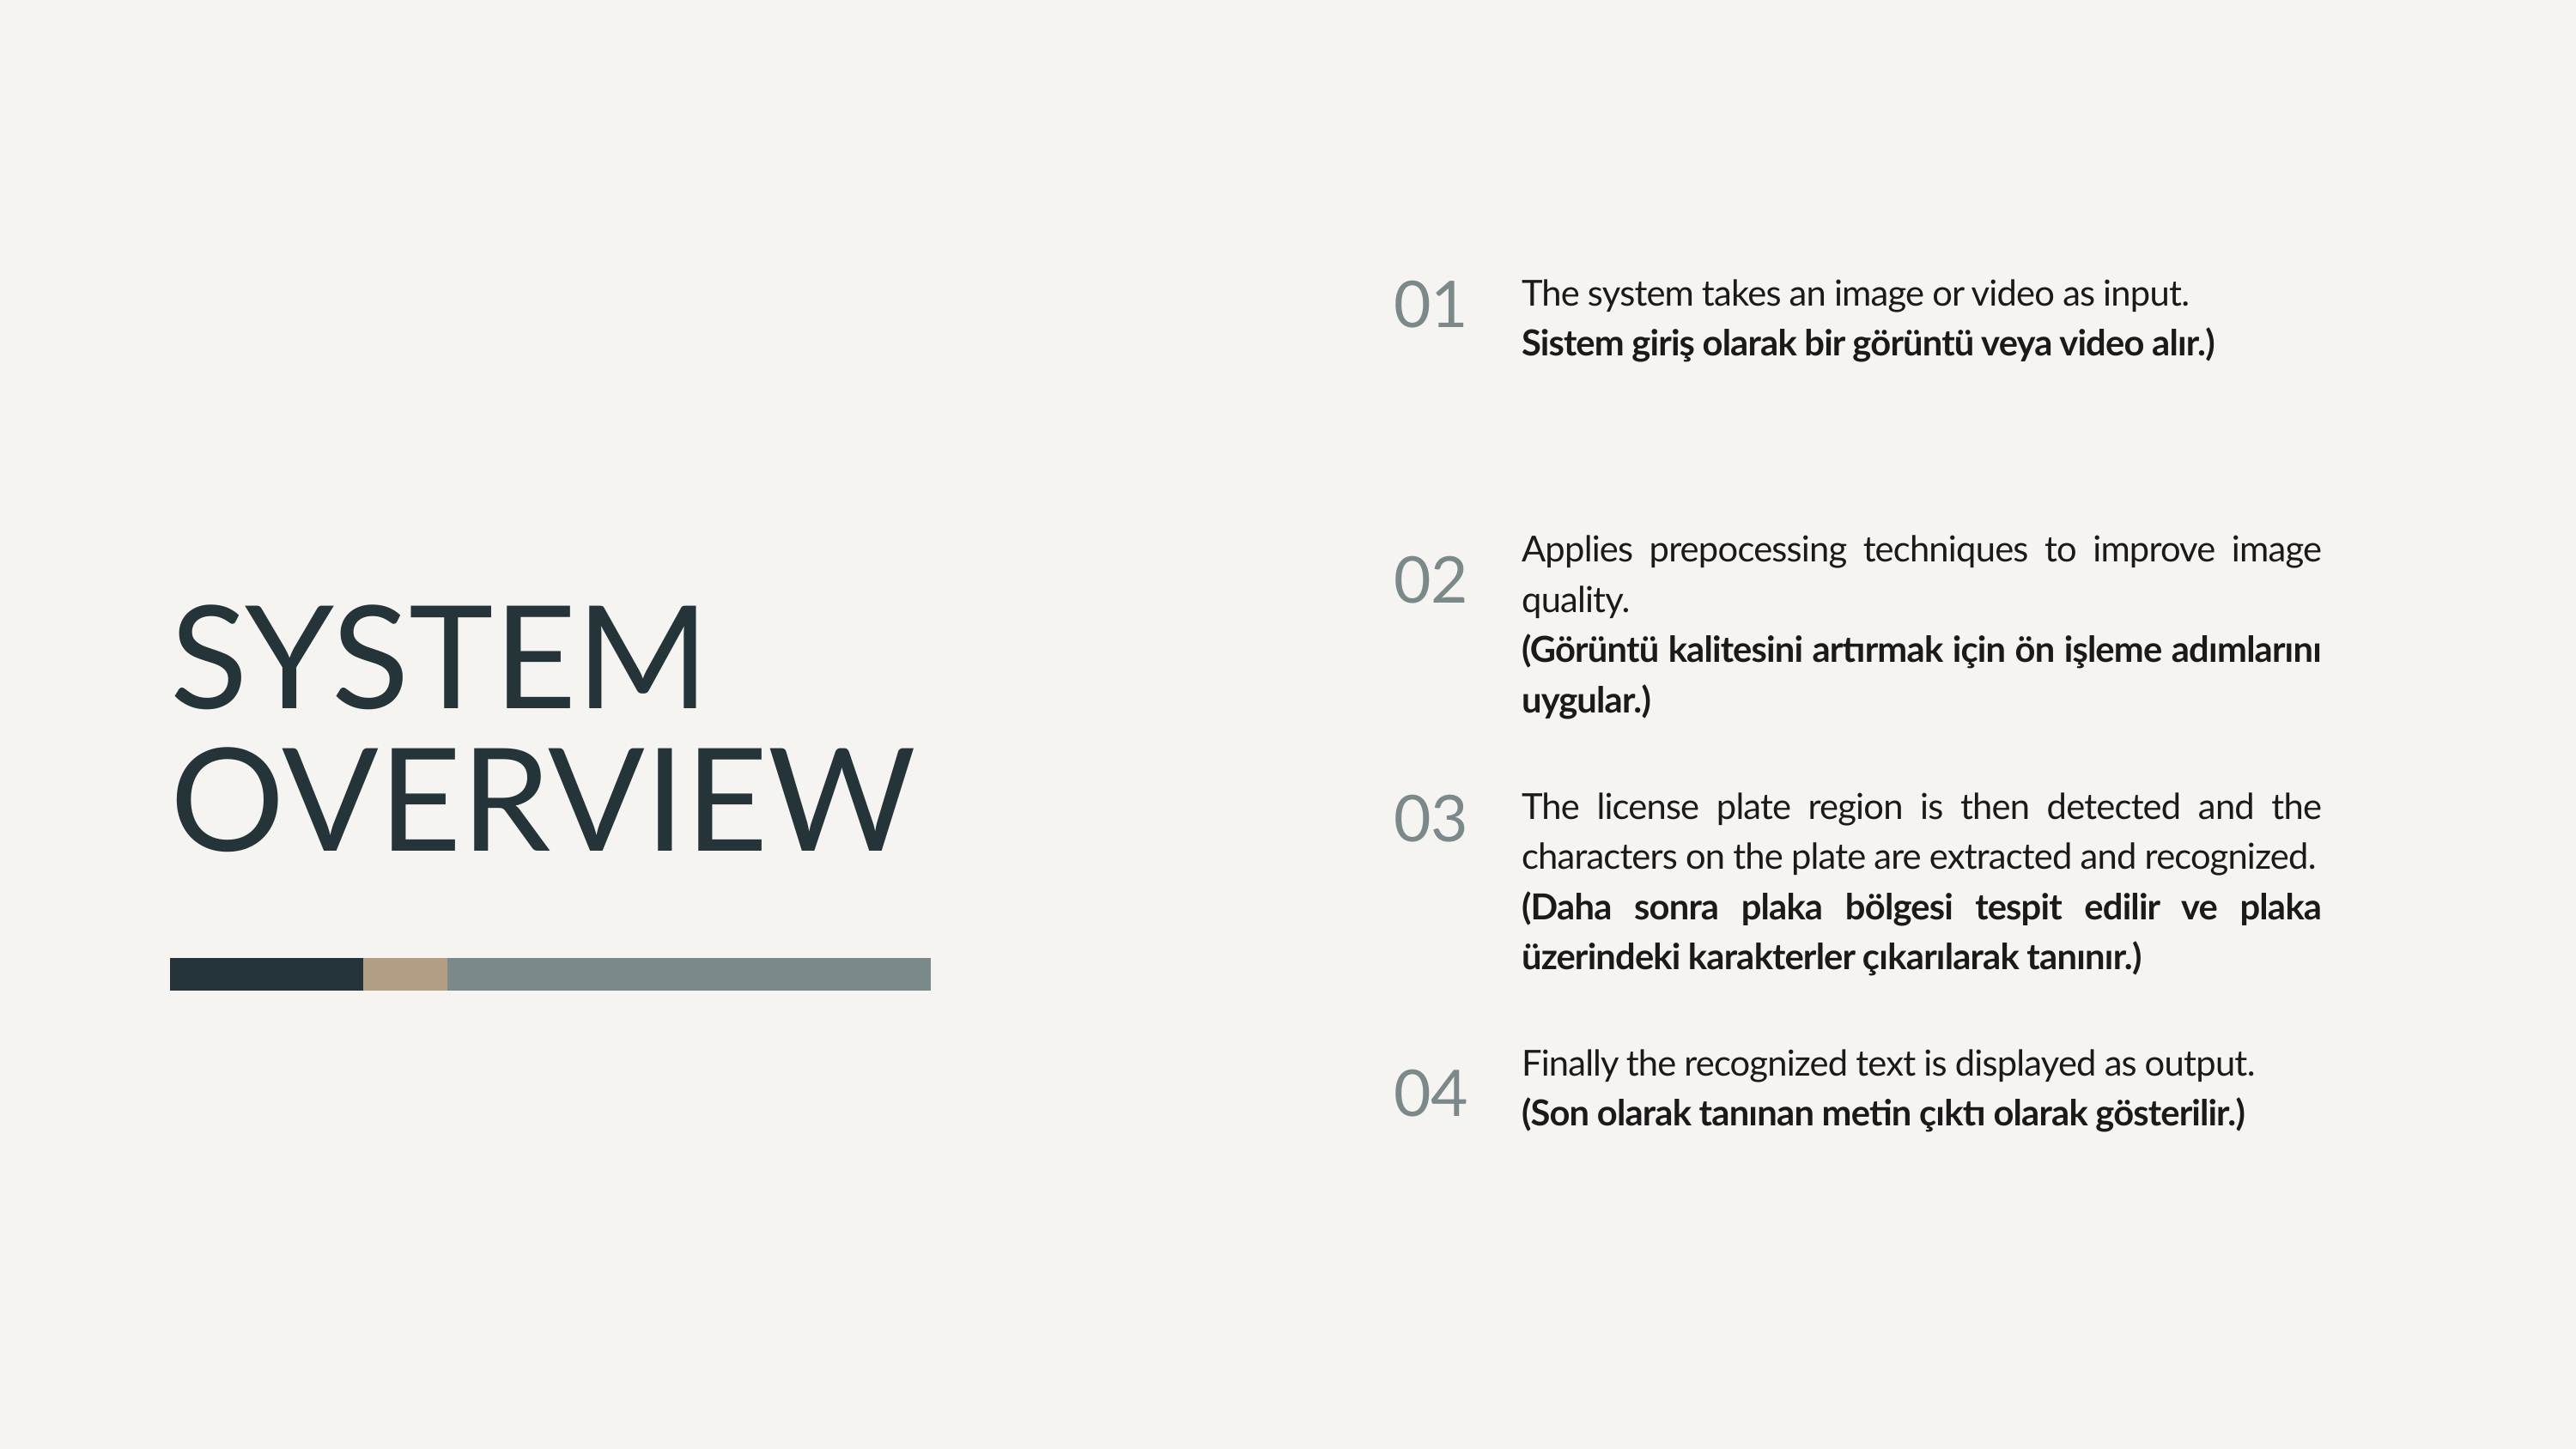

The system takes an image or video as input.
Sistem giriş olarak bir görüntü veya video alır.)
01
Applies prepocessing techniques to improve image quality.
(Görüntü kalitesini artırmak için ön işleme adımlarını uygular.)
02
SYSTEM OVERVIEW

The license plate region is then detected and the characters on the plate are extracted and recognized.
(Daha sonra plaka bölgesi tespit edilir ve plaka üzerindeki karakterler çıkarılarak tanınır.)
03
Finally the recognized text is displayed as output.
(Son olarak tanınan metin çıktı olarak gösterilir.)
04